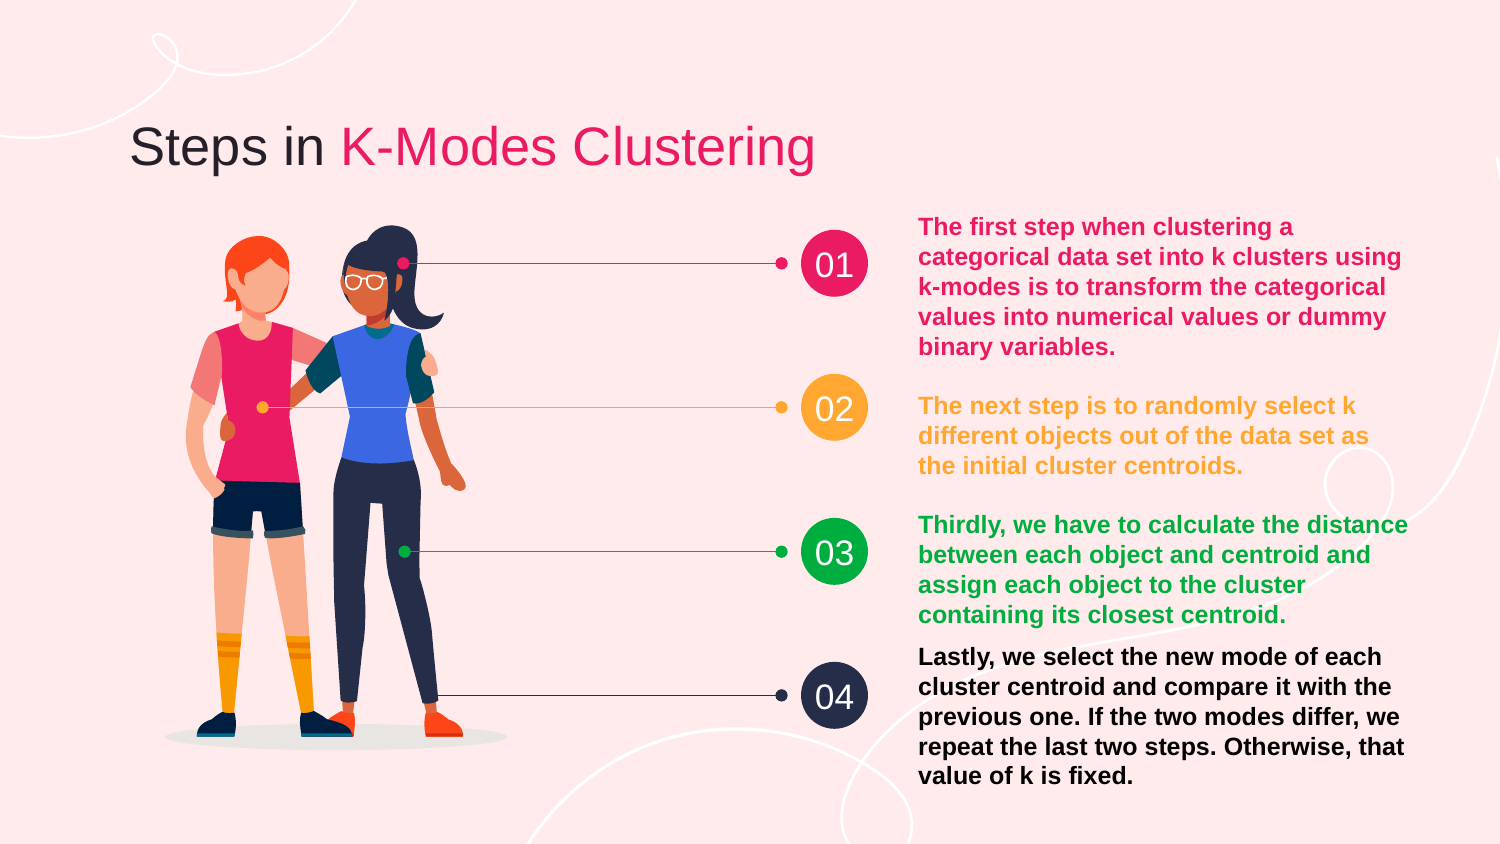

# Steps in K-Modes Clustering

01
The first step when clustering a categorical data set into k clusters using k-modes is to transform the categorical values into numerical values or dummy binary variables.
02
The next step is to randomly select k different objects out of the data set as the initial cluster centroids.
03
Thirdly, we have to calculate the distance between each object and centroid and assign each object to the cluster containing its closest centroid.
04
Lastly, we select the new mode of each cluster centroid and compare it with the previous one. If the two modes differ, we repeat the last two steps. Otherwise, that value of k is fixed.